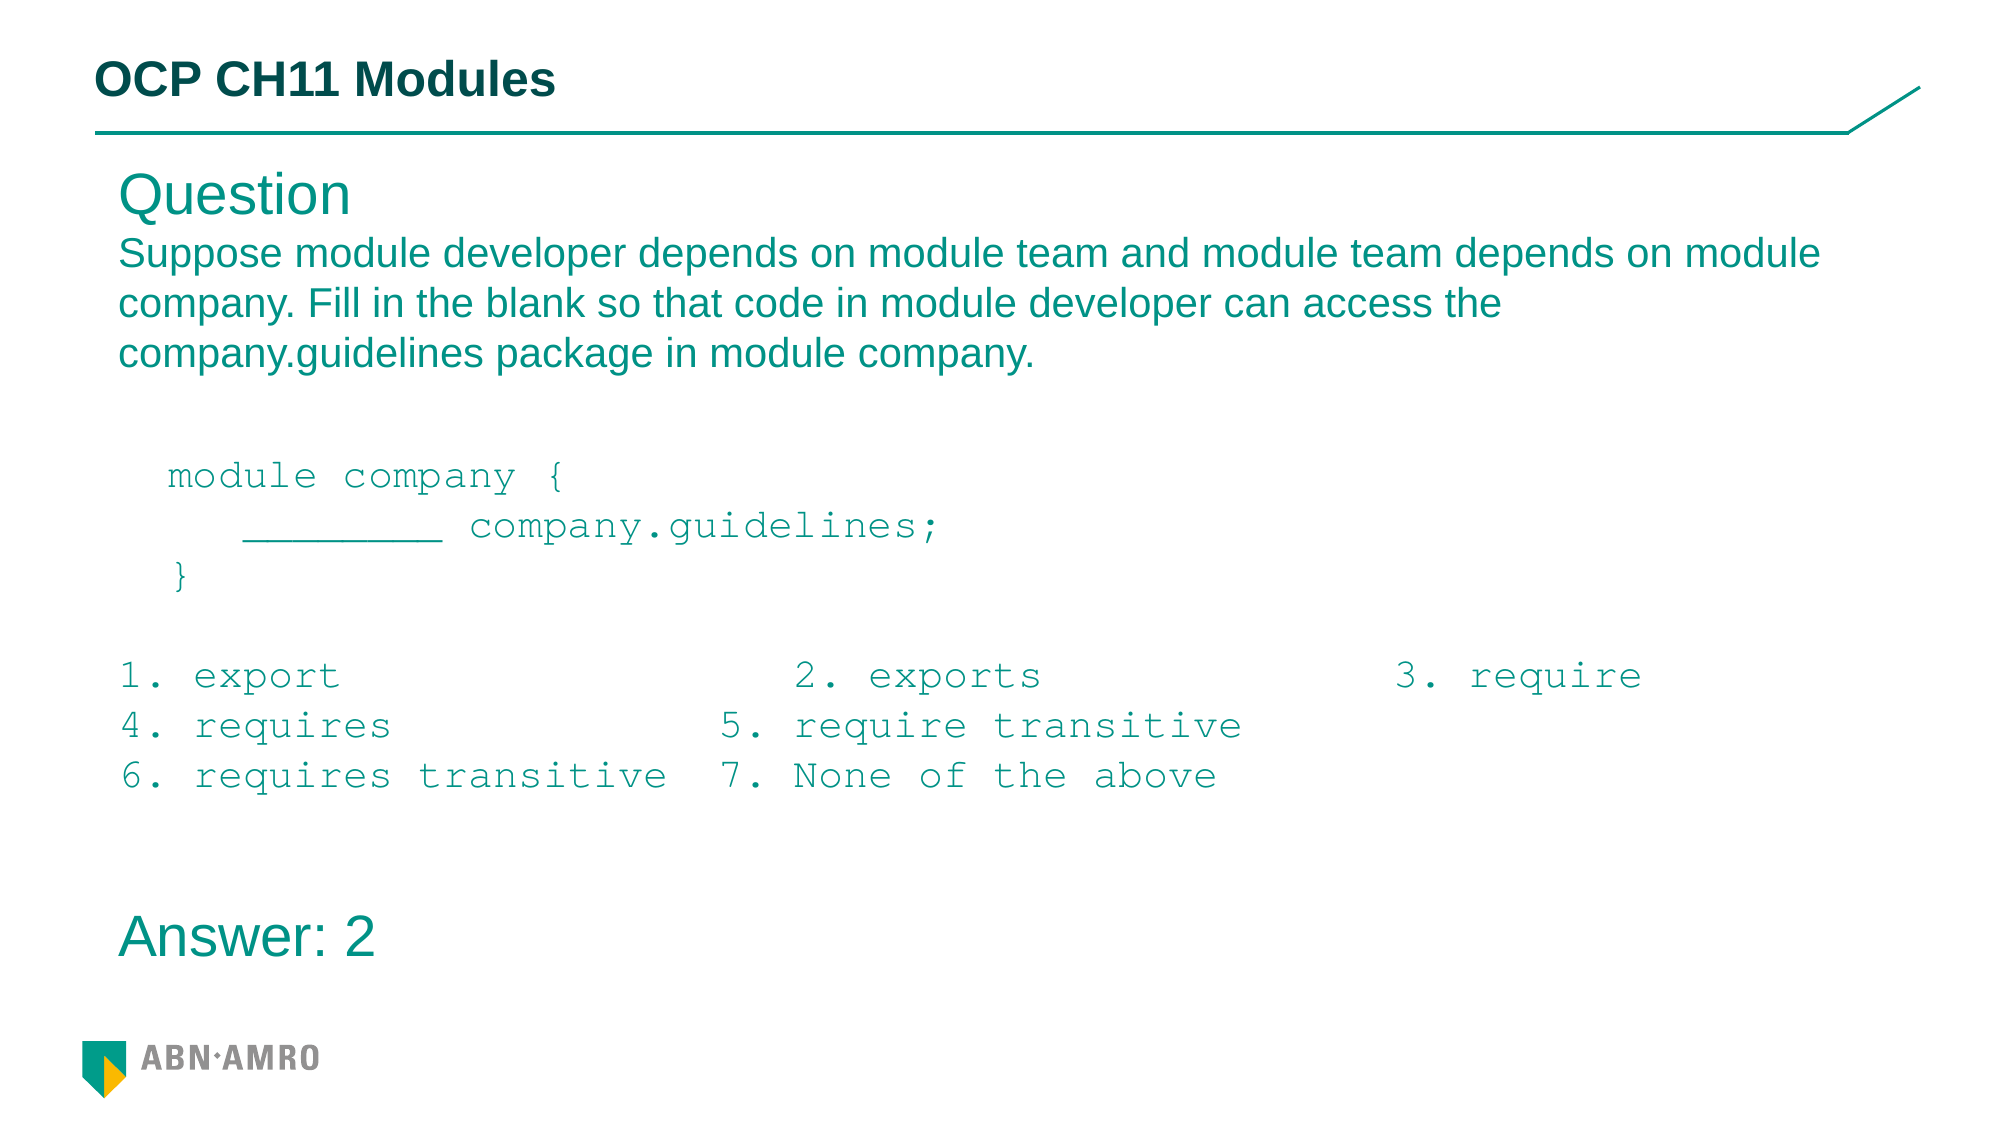

# OCP CH11 Modules
Question
Suppose module developer depends on module team and module team depends on module company. Fill in the blank so that code in module developer can access the company.guidelines package in module company.

  module company {
     ________ company.guidelines;
  }

export			2. exports			3. require
4. requires			5. require transitive
6. requires transitive	7. None of the above
Answer: 2